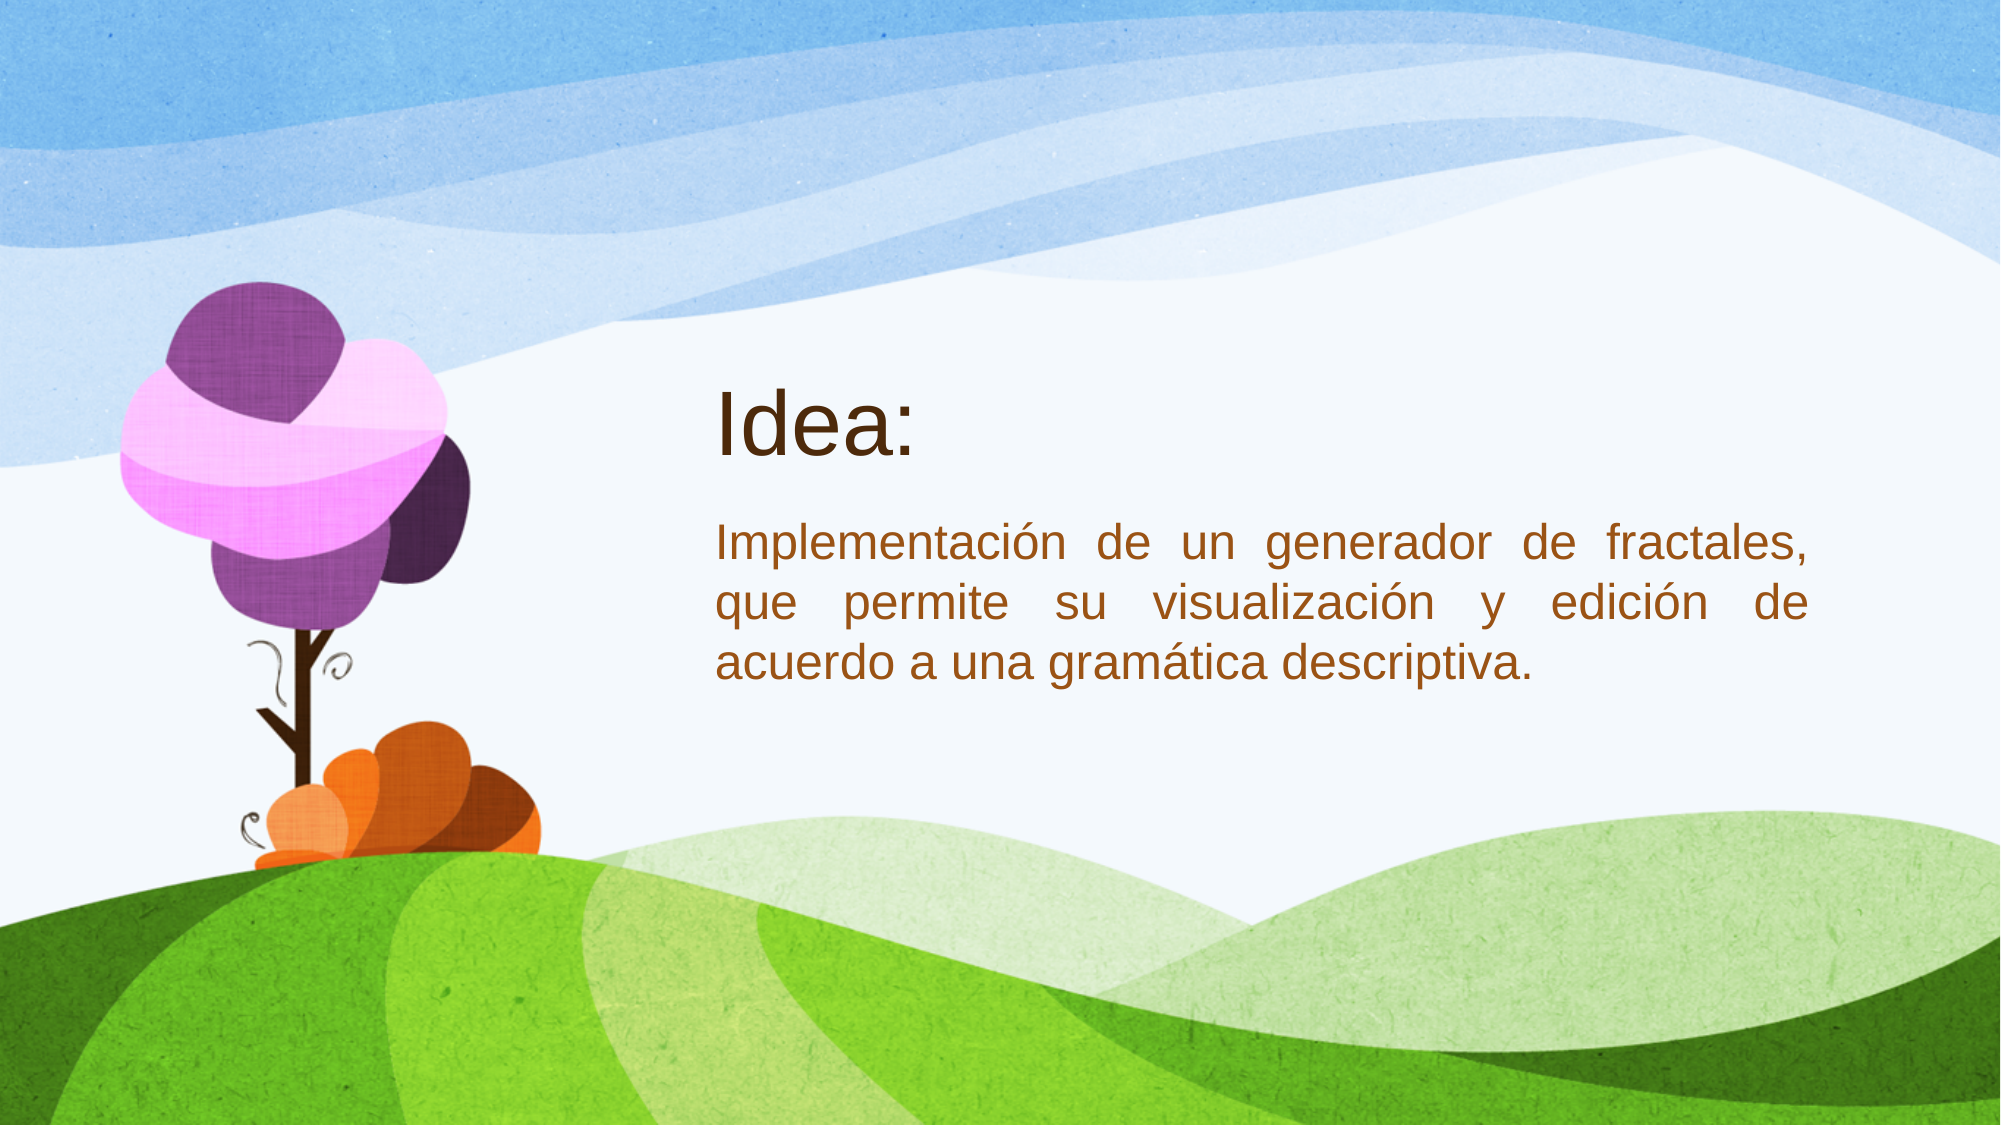

# Idea:
Implementación de un generador de fractales, que permite su visualización y edición de acuerdo a una gramática descriptiva.